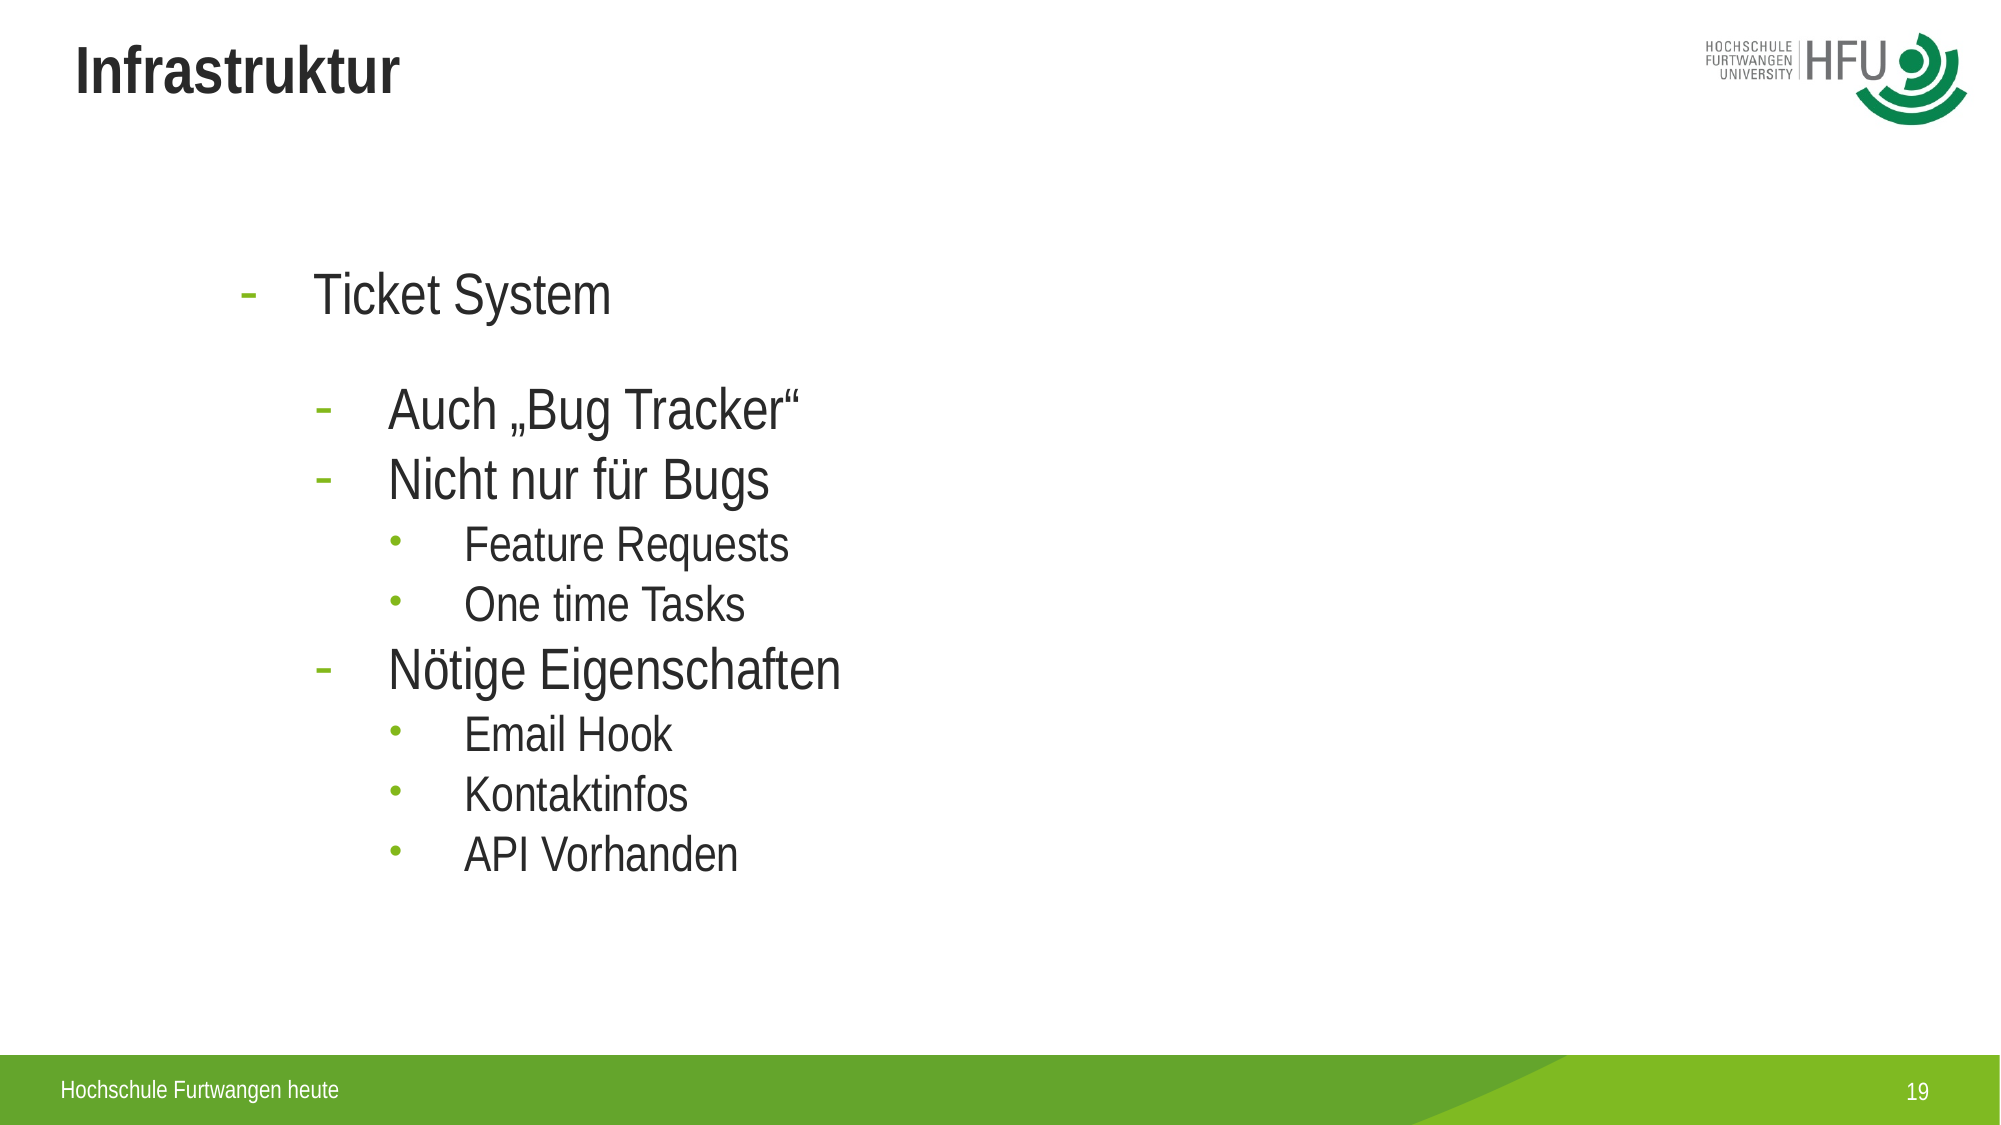

Infrastruktur

Ticket System

Auch „Bug Tracker“
Nicht nur für Bugs
Feature Requests
One time Tasks
Nötige Eigenschaften
Email Hook
Kontaktinfos
API Vorhanden

19
Hochschule Furtwangen heute